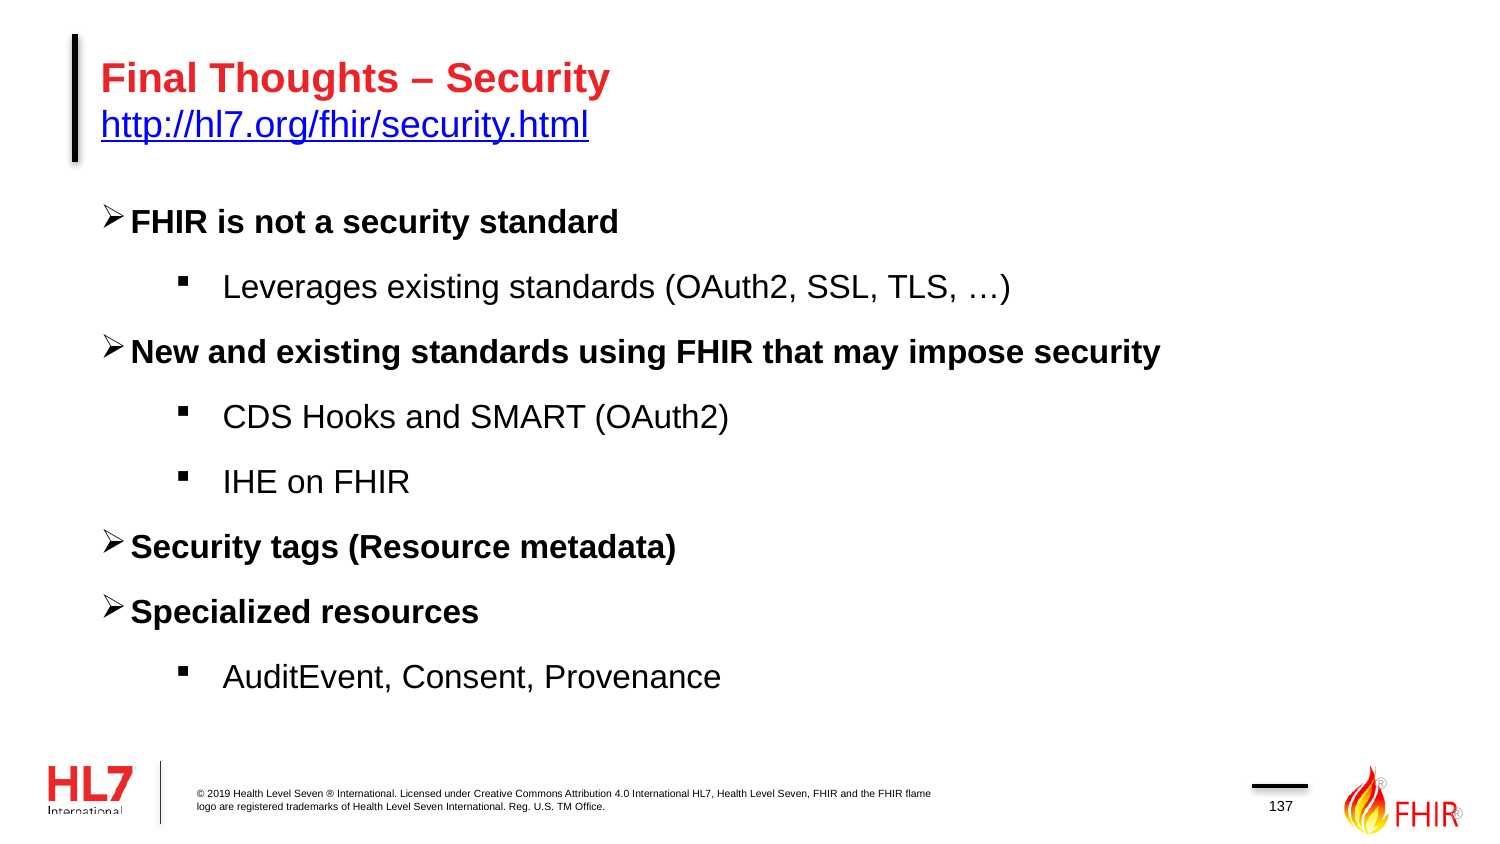

# Final Thoughts – Security http://hl7.org/fhir/security.html
FHIR is not a security standard
Leverages existing standards (OAuth2, SSL, TLS, …)
New and existing standards using FHIR that may impose security
CDS Hooks and SMART (OAuth2)
IHE on FHIR
Security tags (Resource metadata)
Specialized resources
AuditEvent, Consent, Provenance
137
© 2019 Health Level Seven ® International. Licensed under Creative Commons Attribution 4.0 International HL7, Health Level Seven, FHIR and the FHIR flame logo are registered trademarks of Health Level Seven International. Reg. U.S. TM Office.